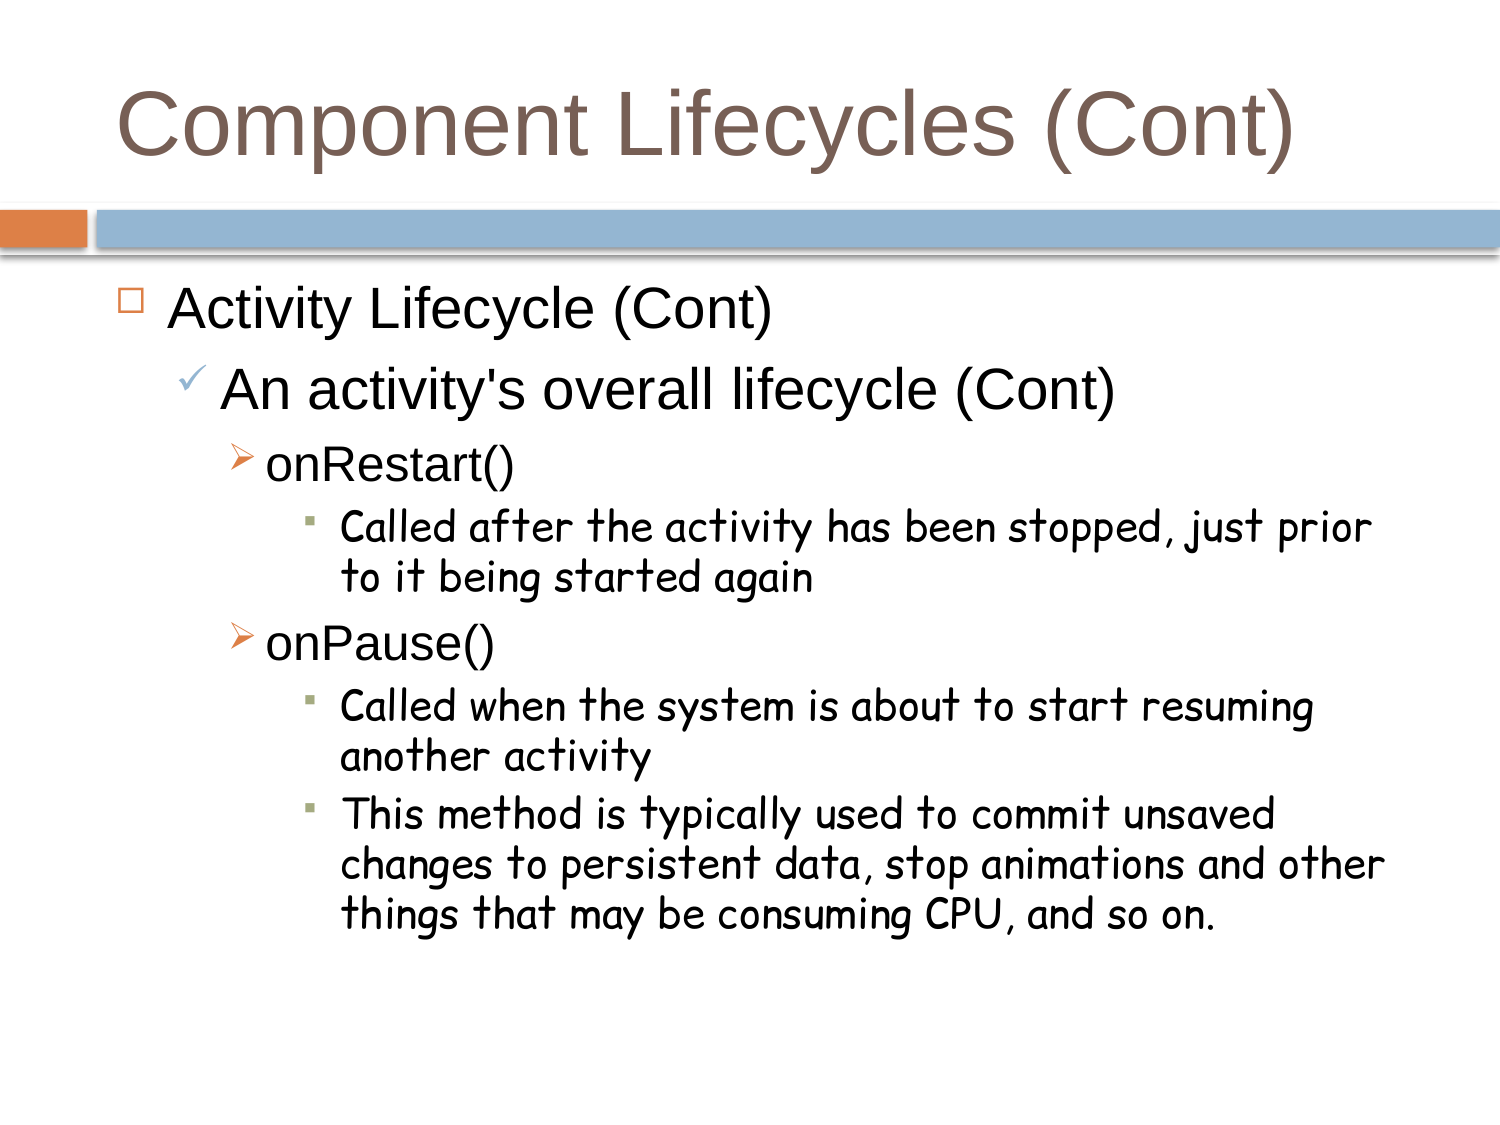

# Component Lifecycles (Cont)
Activity Lifecycle (Cont)
An activity's overall lifecycle (Cont)
onRestart()
Called after the activity has been stopped, just prior to it being started again
onPause()
Called when the system is about to start resuming another activity
This method is typically used to commit unsaved changes to persistent data, stop animations and other things that may be consuming CPU, and so on.